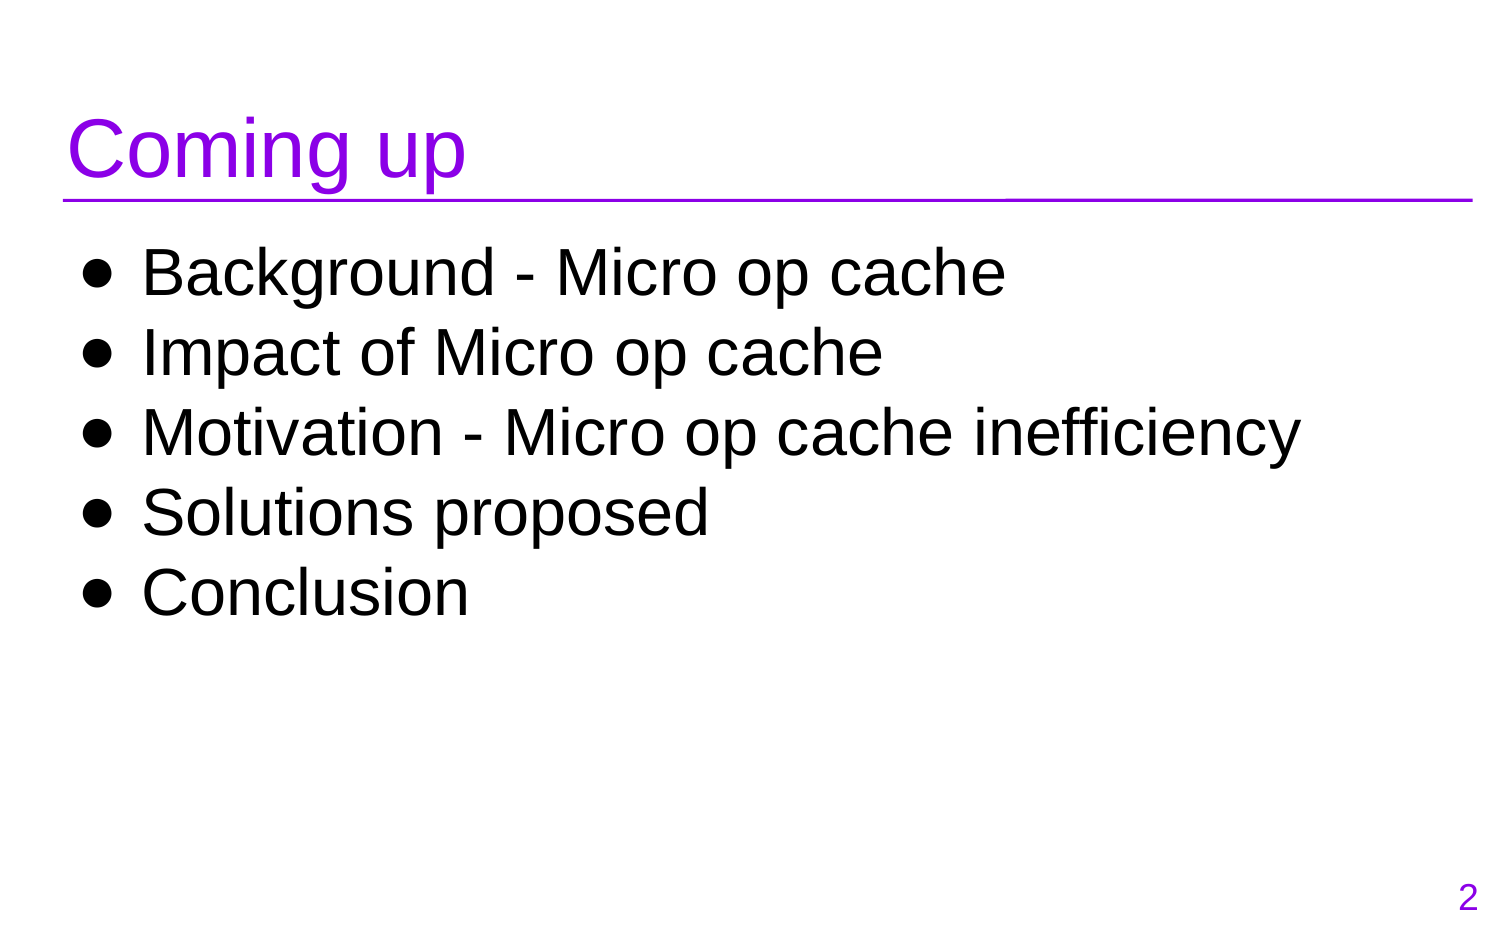

# Coming up
Background - Micro op cache
Impact of Micro op cache
Motivation - Micro op cache inefficiency
Solutions proposed
Conclusion

2